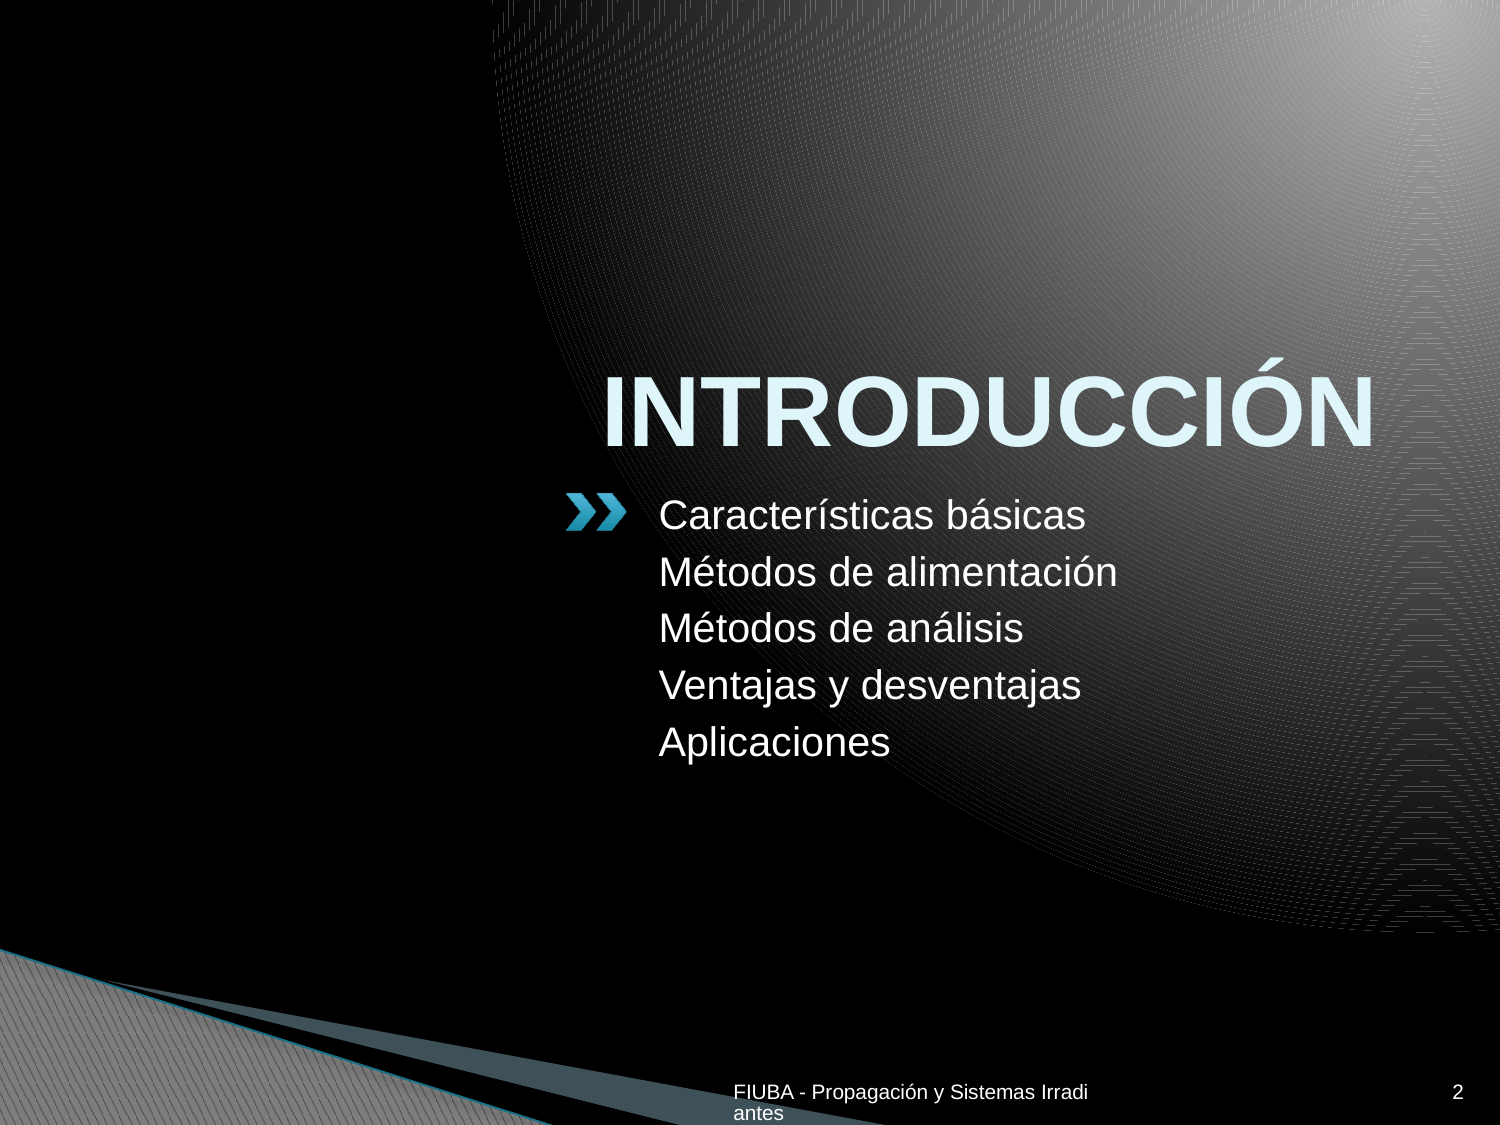

# INTRODUCCIÓN
Características básicas
Métodos de alimentación
Métodos de análisis
Ventajas y desventajas
Aplicaciones
FIUBA - Propagación y Sistemas Irradiantes
2